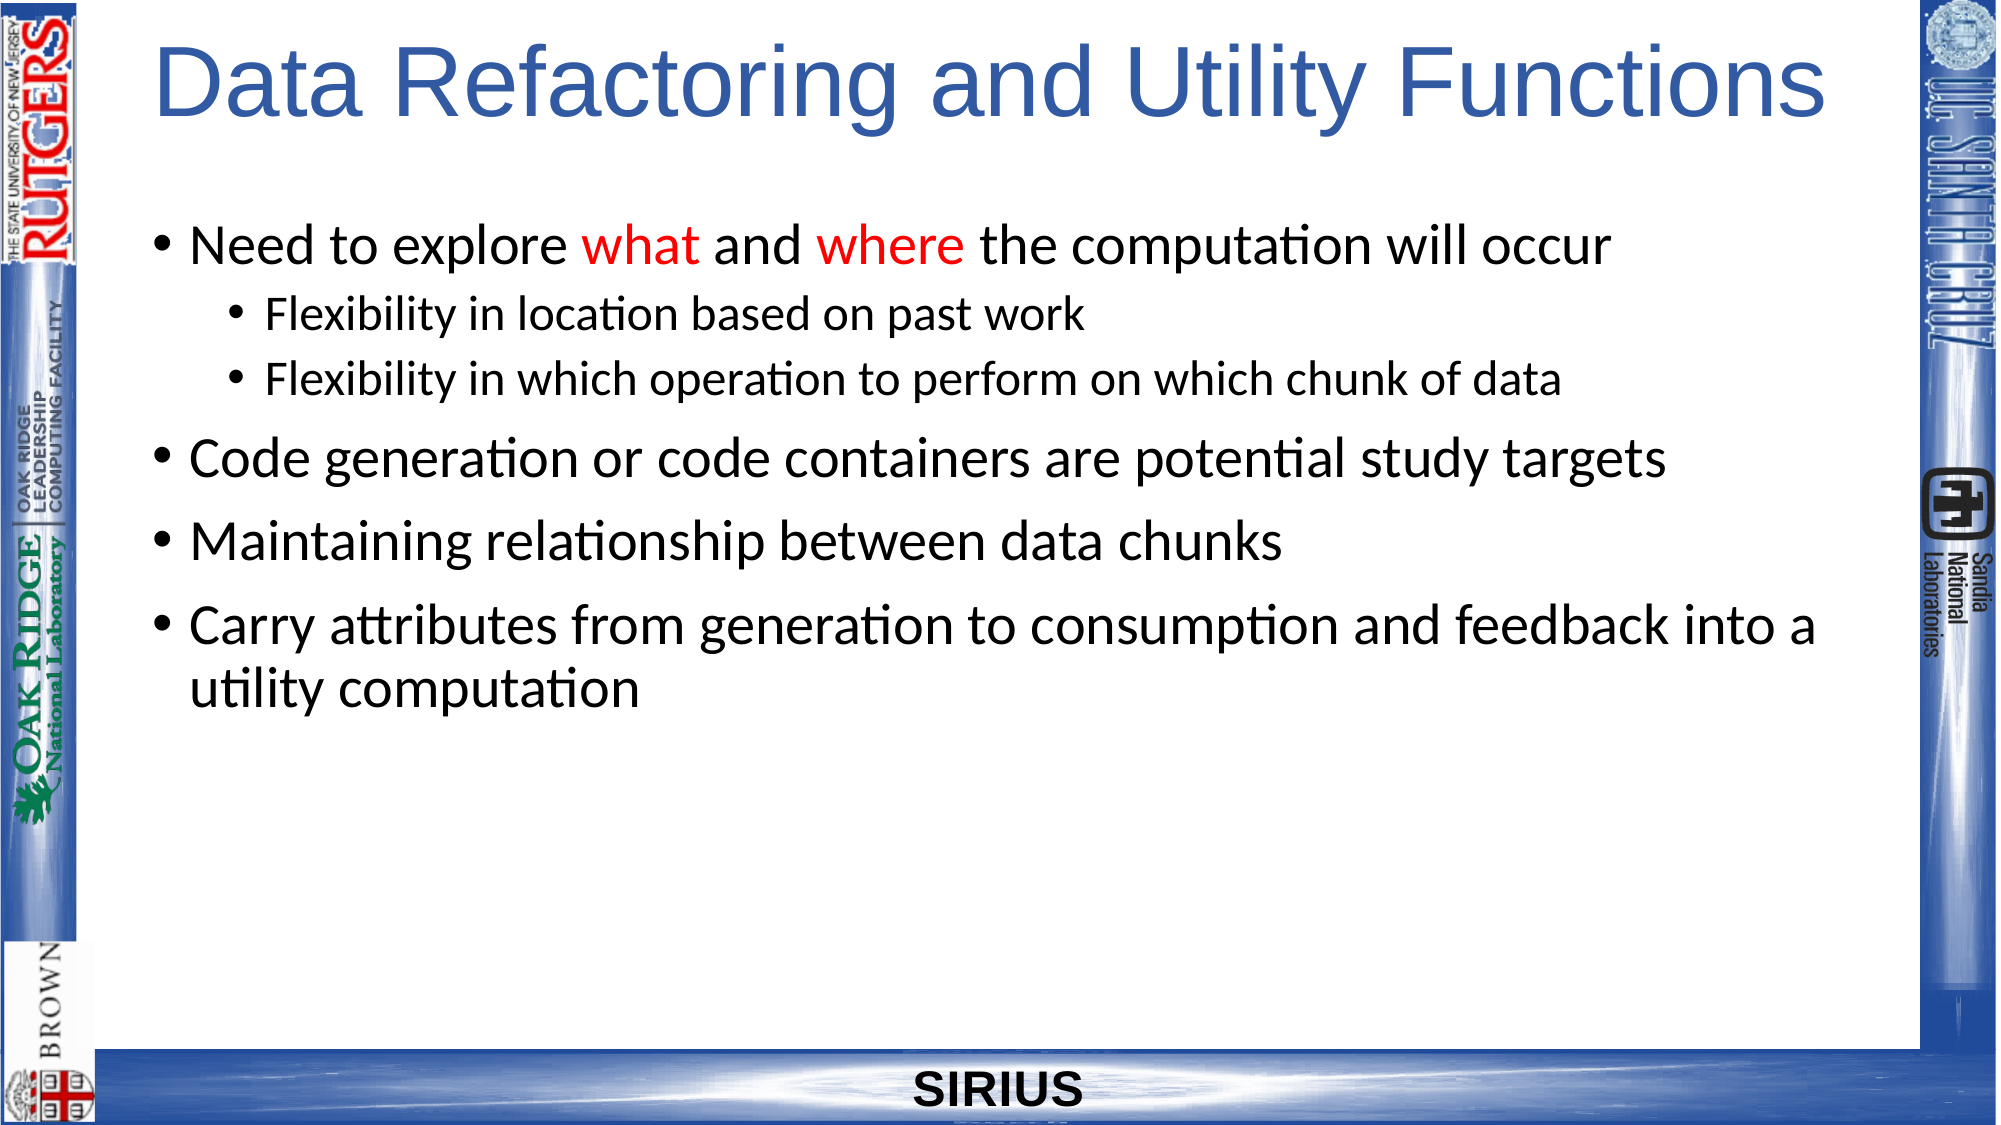

# Data Refactoring and Utility Functions
Need to explore what and where the computation will occur
Flexibility in location based on past work
Flexibility in which operation to perform on which chunk of data
Code generation or code containers are potential study targets
Maintaining relationship between data chunks
Carry attributes from generation to consumption and feedback into a utility computation